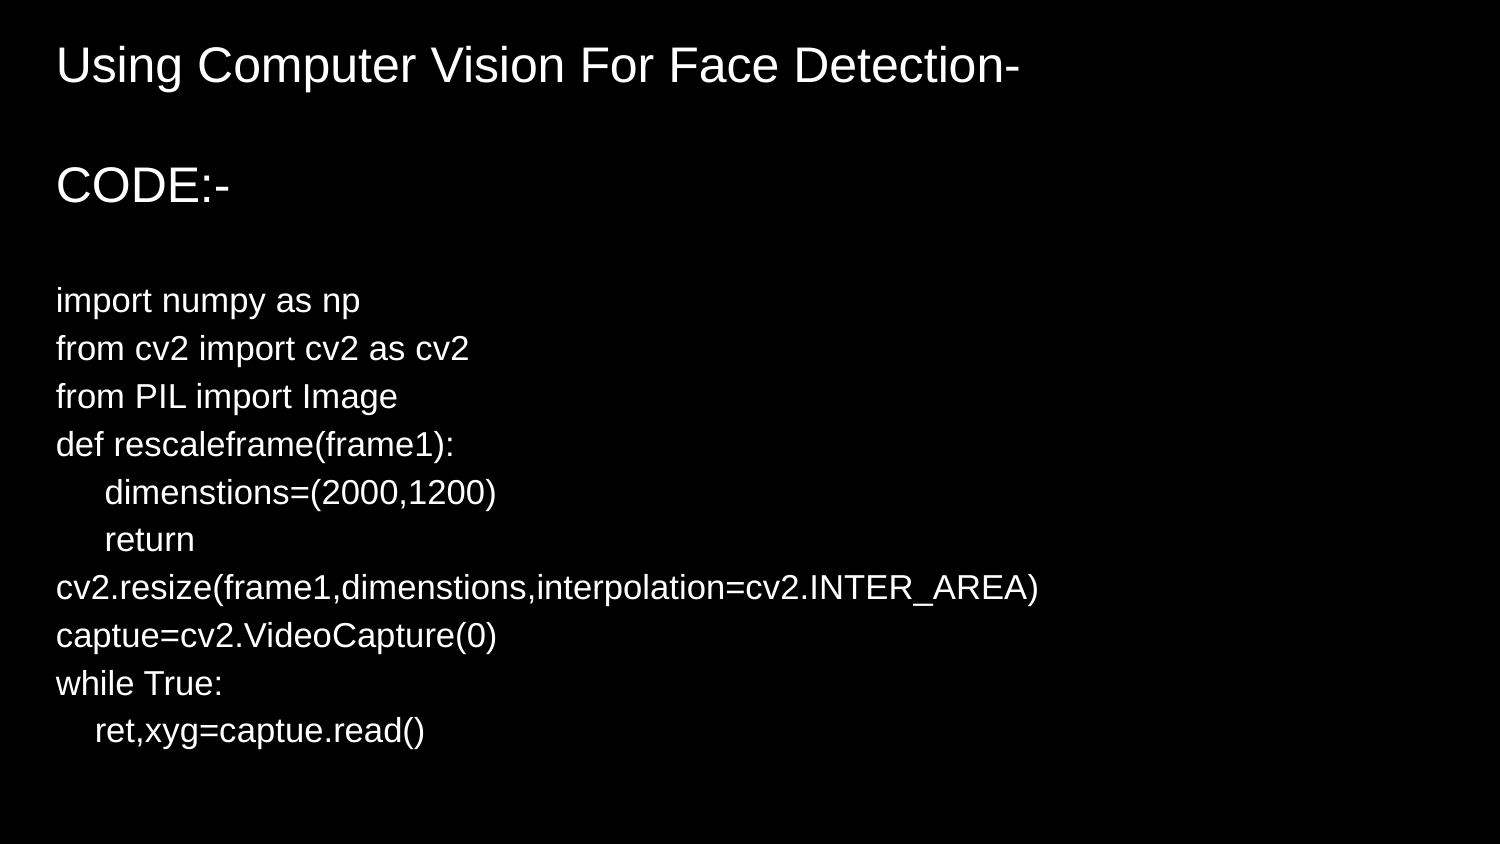

# Using Computer Vision For Face Detection-

CODE:-

import numpy as np
from cv2 import cv2 as cv2
from PIL import Image
def rescaleframe(frame1):
     dimenstions=(2000,1200)
     return cv2.resize(frame1,dimenstions,interpolation=cv2.INTER_AREA)
captue=cv2.VideoCapture(0)
while True:
    ret,xyg=captue.read()